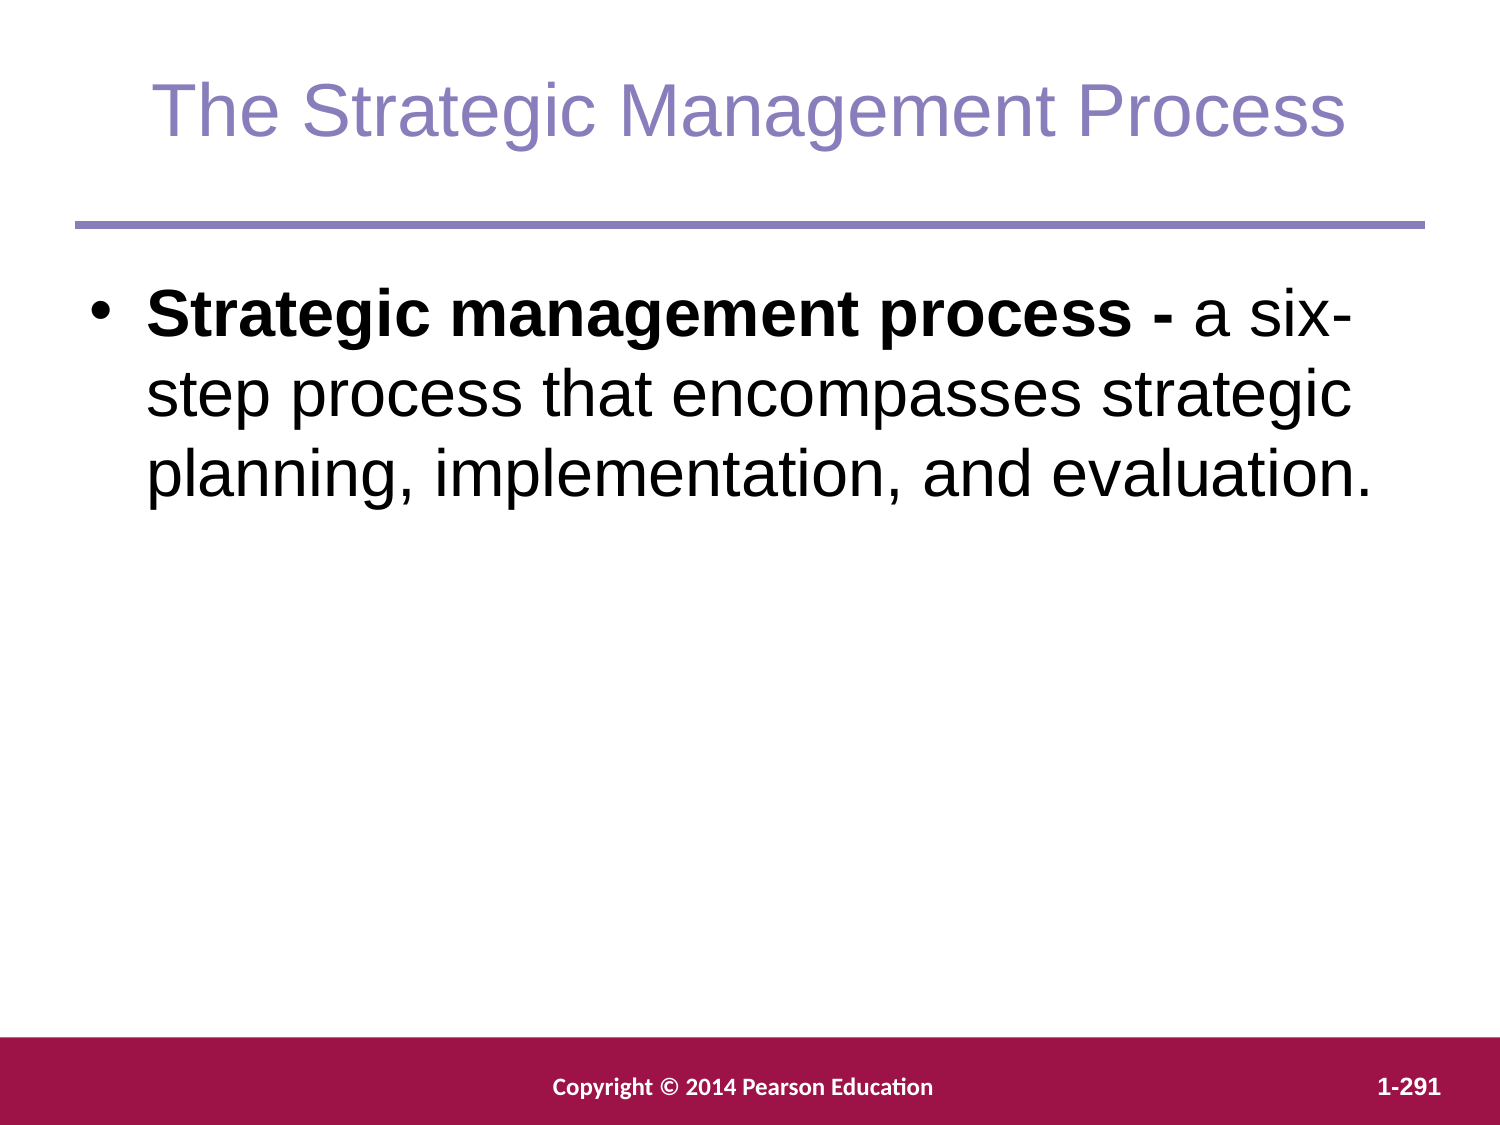

The Strategic Management Process
Strategic management process - a six-step process that encompasses strategic planning, implementation, and evaluation.